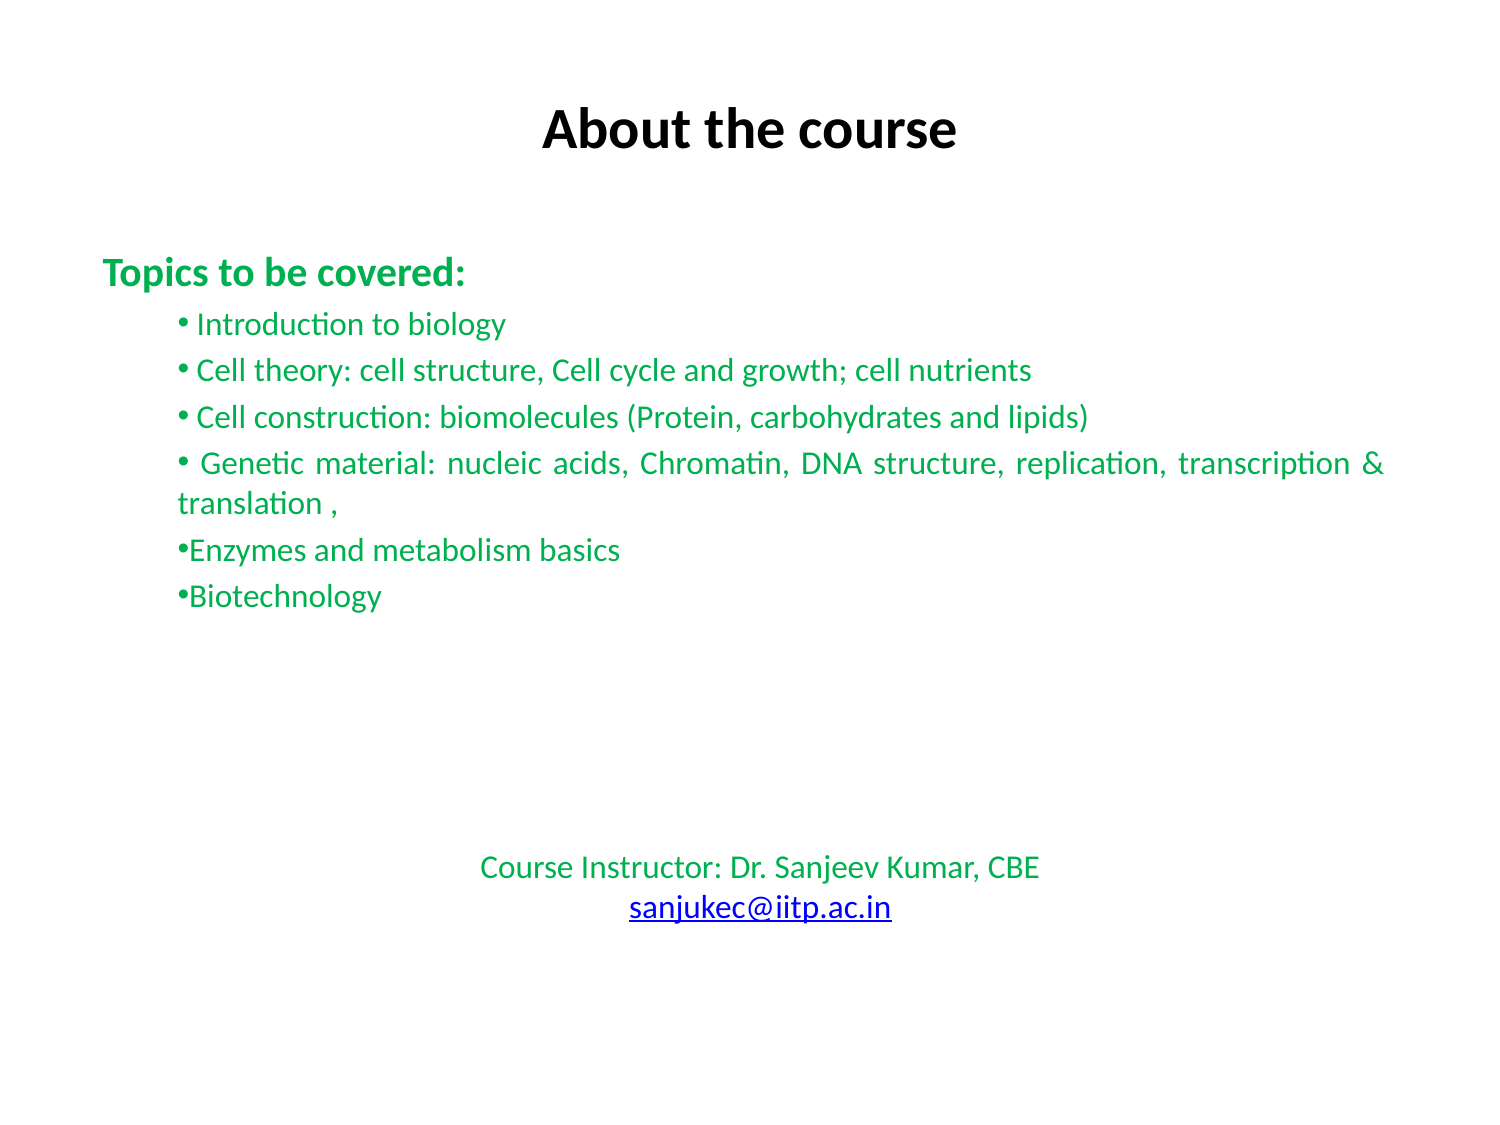

# About the course
Topics to be covered:
 Introduction to biology
 Cell theory: cell structure, Cell cycle and growth; cell nutrients
 Cell construction: biomolecules (Protein, carbohydrates and lipids)
 Genetic material: nucleic acids, Chromatin, DNA structure, replication, transcription &  translation ,
Enzymes and metabolism basics
Biotechnology
Course Instructor: Dr. Sanjeev Kumar, CBE
sanjukec@iitp.ac.in